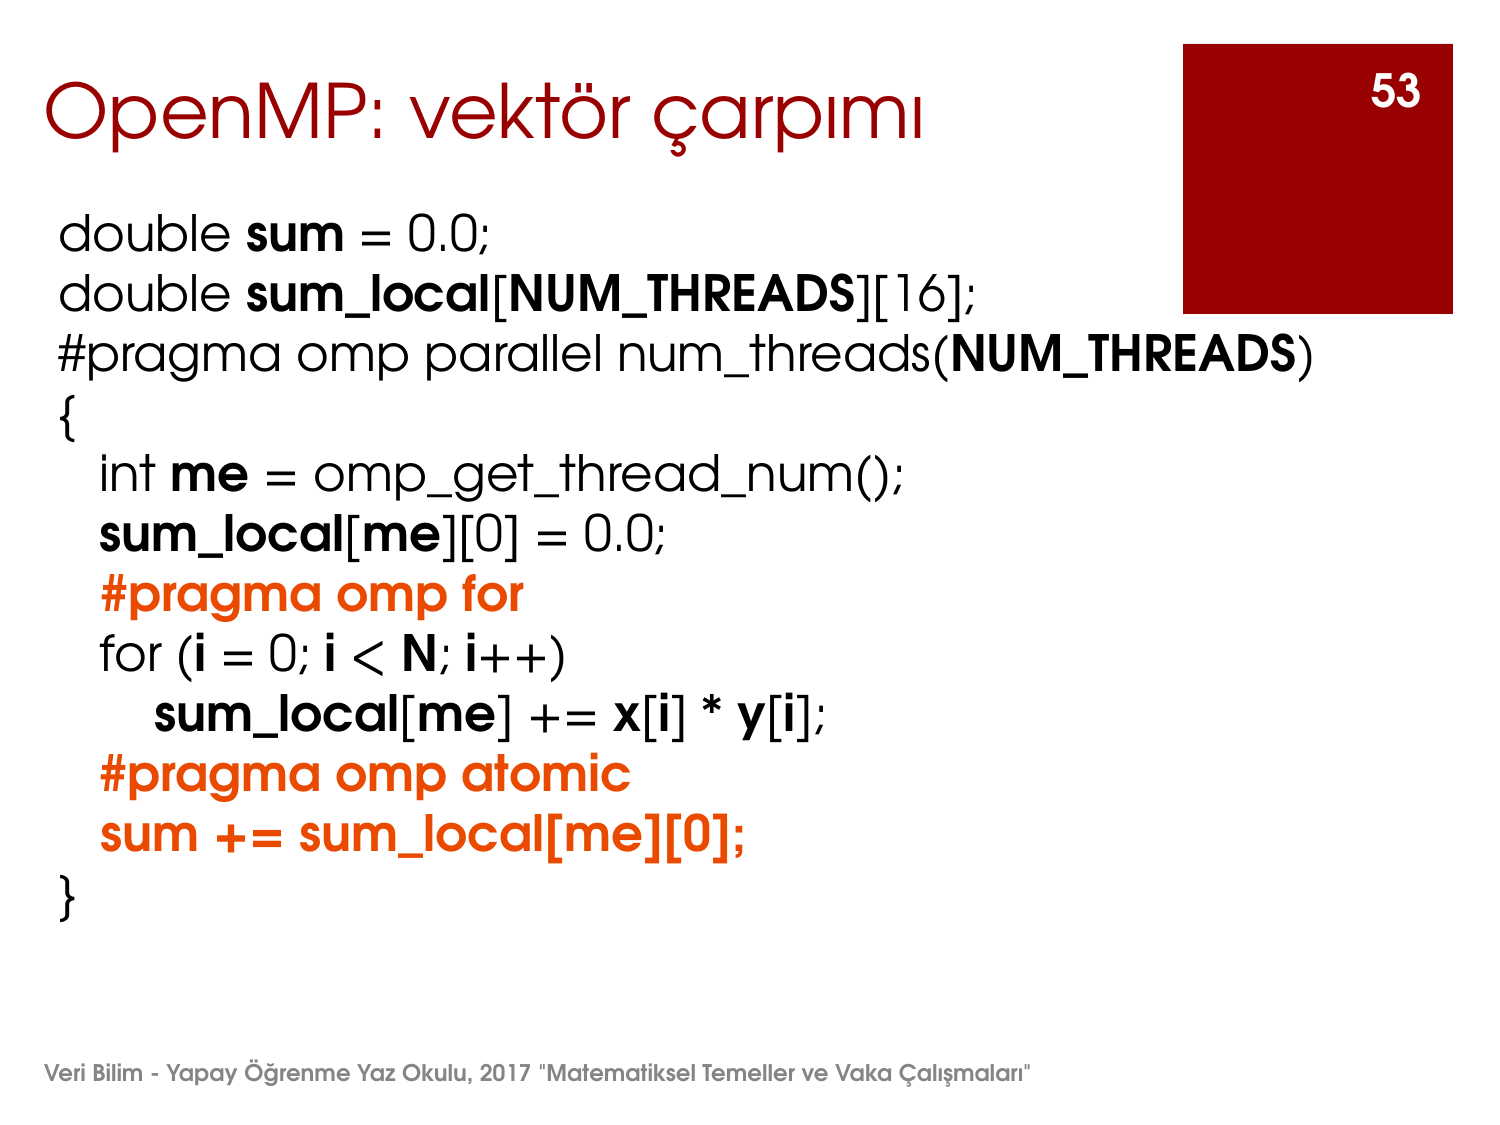

# OpenMP: vektör çarpımı
53
double sum = 0.0;
double sum_local[NUM_THREADS][16];
#pragma omp parallel num_threads(NUM_THREADS)
{
   int me = omp_get_thread_num();
   sum_local[me][0] = 0.0;
   #pragma omp for
   for (i = 0; i < N; i++)
       sum_local[me] += x[i] * y[i];
   #pragma omp atomic
   sum += sum_local[me][0];
}
Veri Bilim - Yapay Öğrenme Yaz Okulu, 2017 "Matematiksel Temeller ve Vaka Çalışmaları"